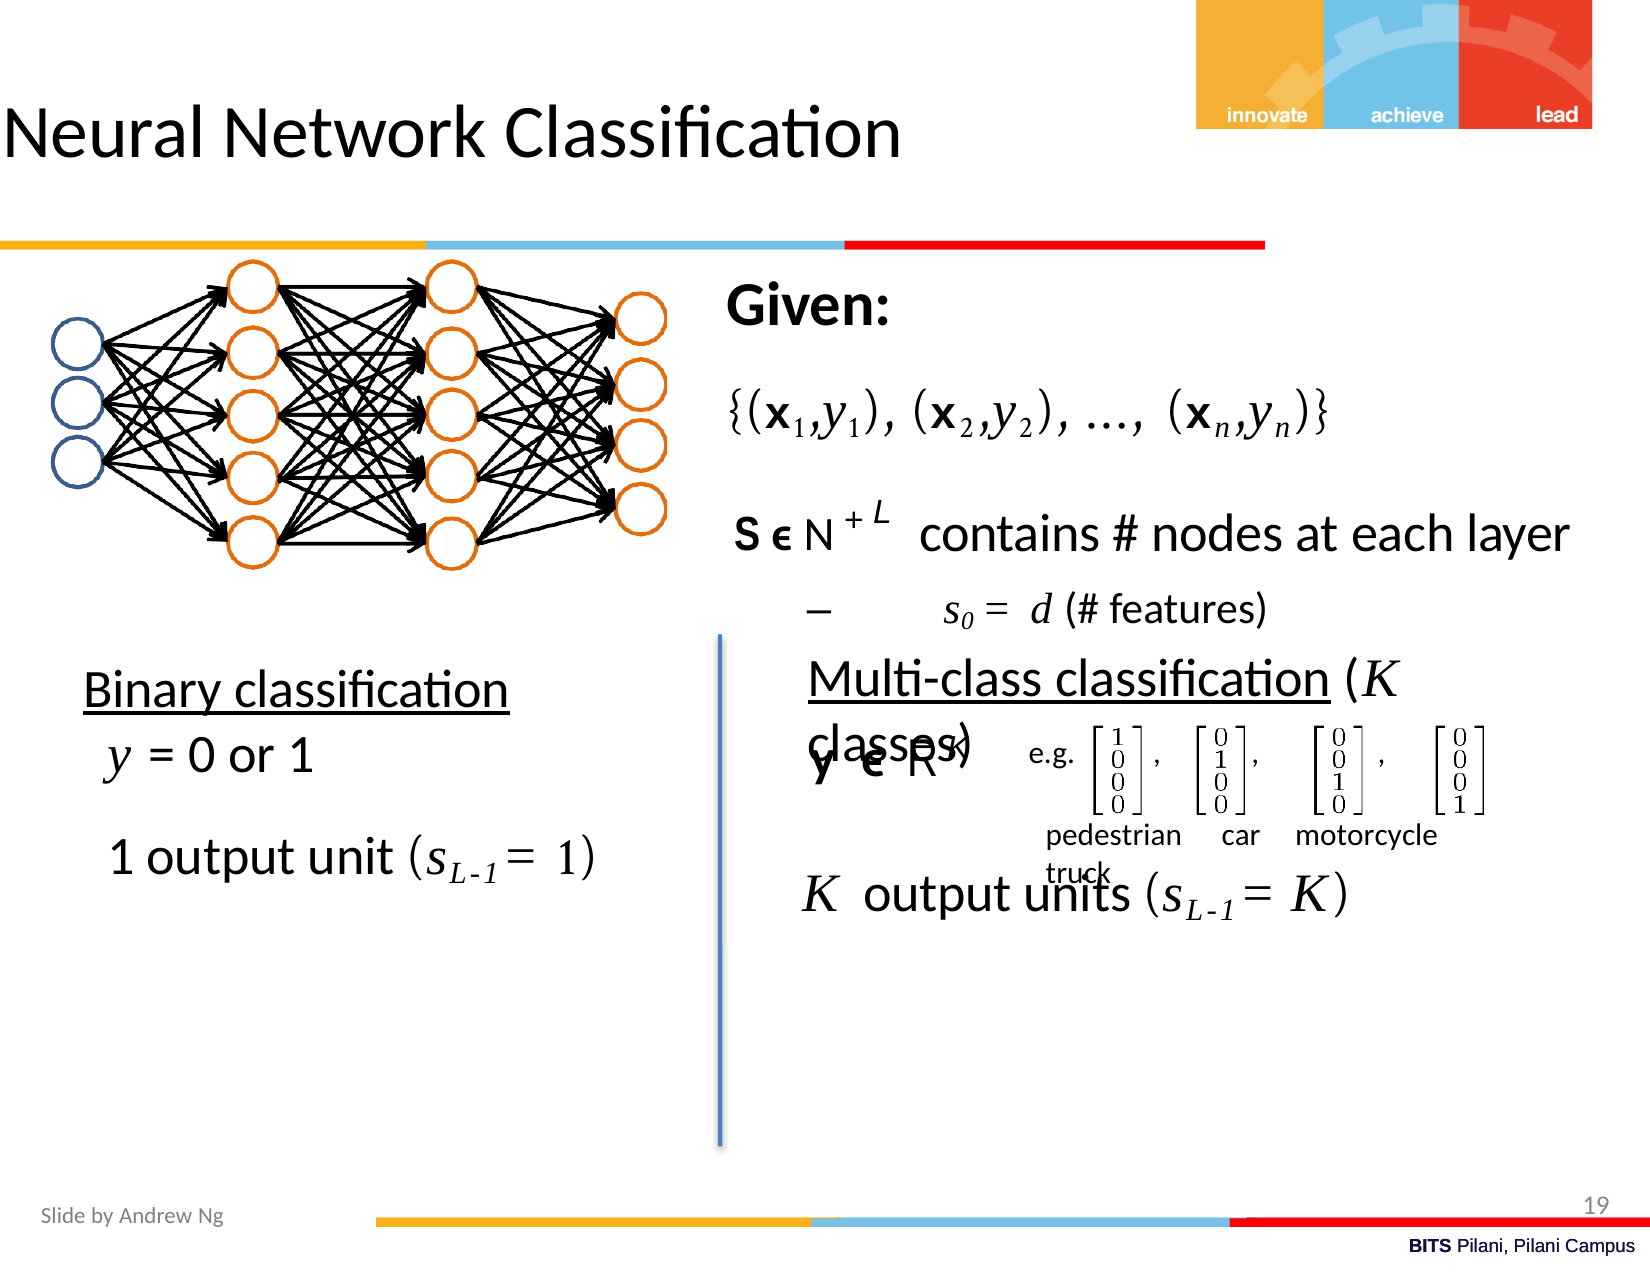

Neural Network Classification
Given:
{(x1,y1), (x2,y2), ..., (xn,yn)}
S ϵ N+L contains # nodes at each layer
–	s0 = d (# features)

Multi-class classification (K classes)
Binary classification
y = 0 or 1
1 output unit (sL-1= 1)
y ϵ RK

e.g.	,	,	,

pedestrian	car	motorcycle	truck
K output units (sL-1= K)
19
Slide by Andrew Ng